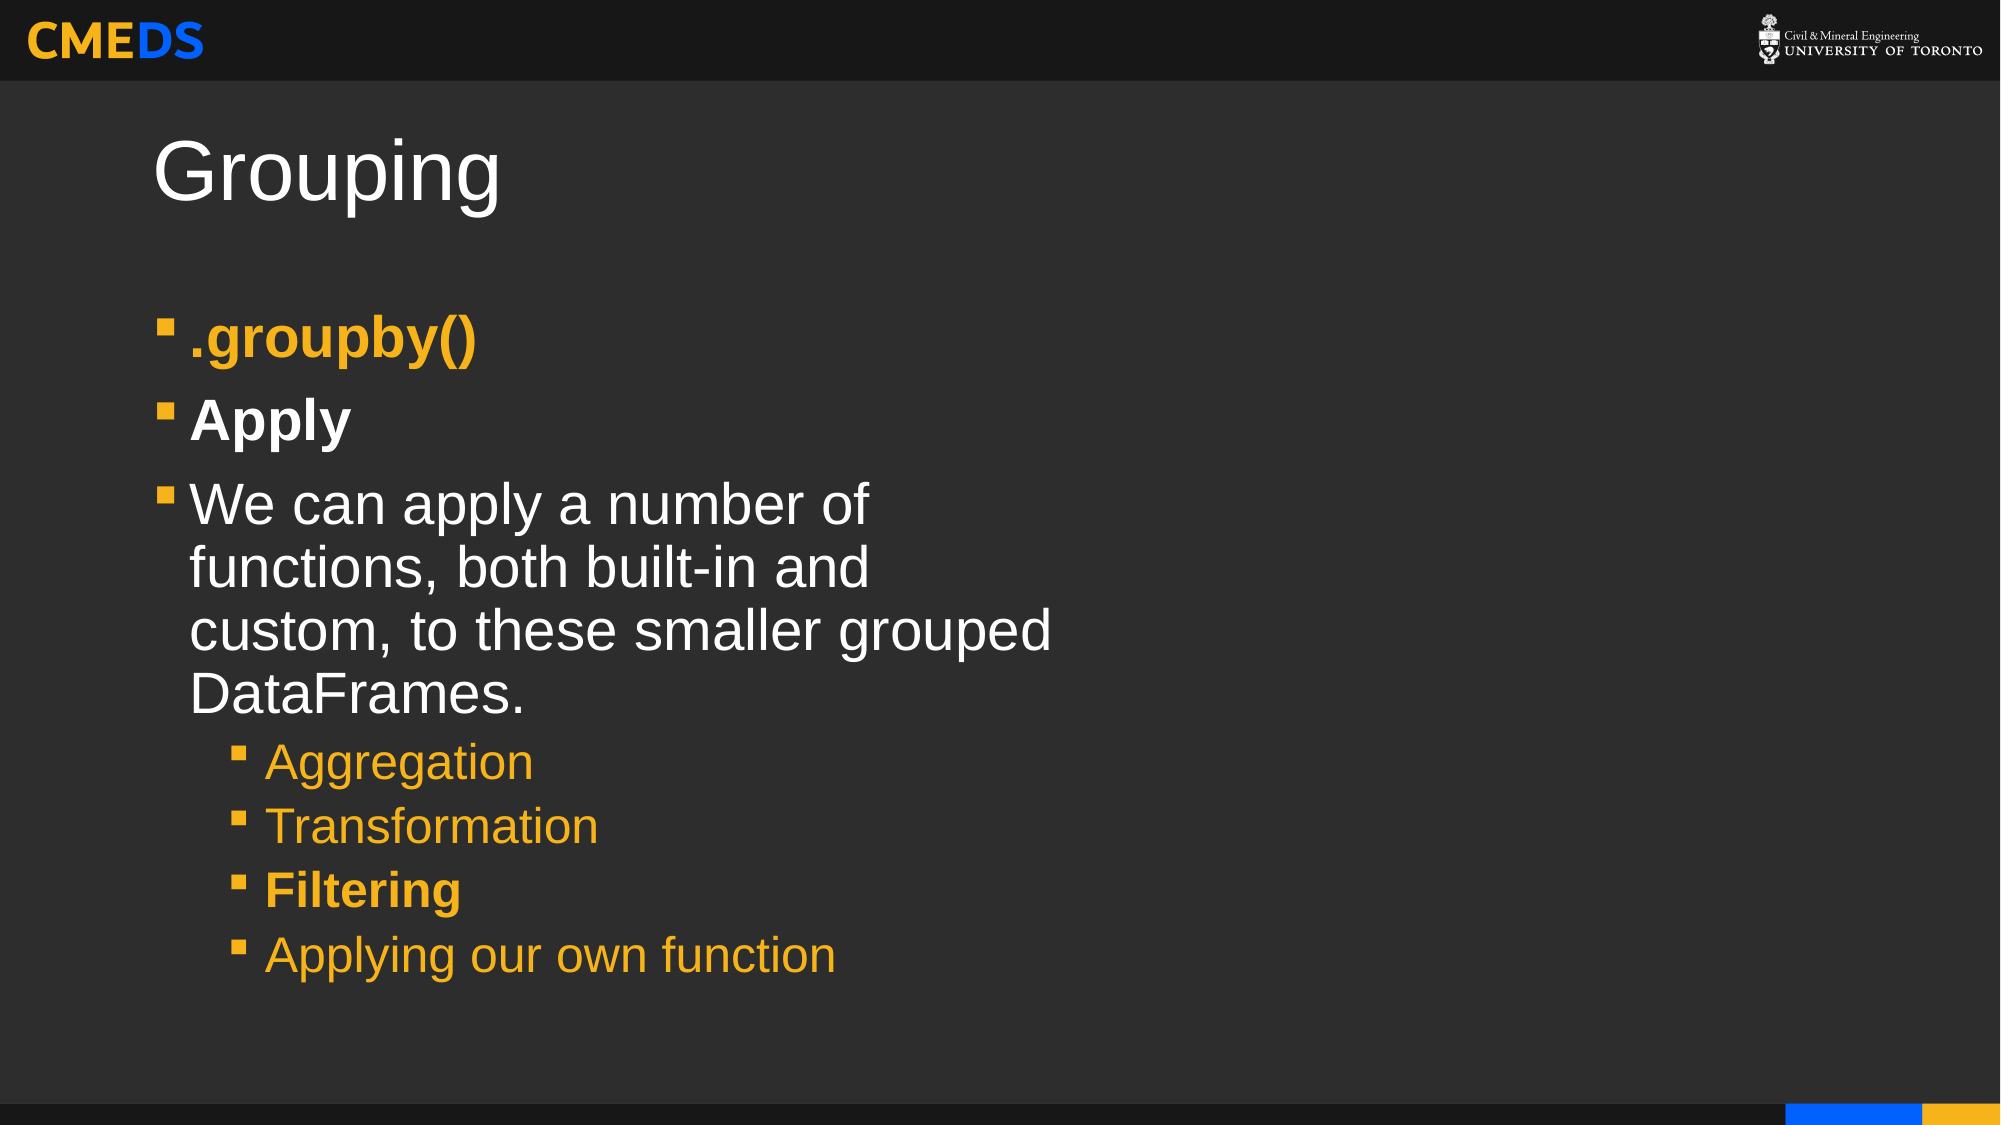

# Grouping
.groupby()
Apply
We can apply a number of functions, both built-in and custom, to these smaller grouped DataFrames.
Aggregation
Transformation
Filtering
Applying our own function